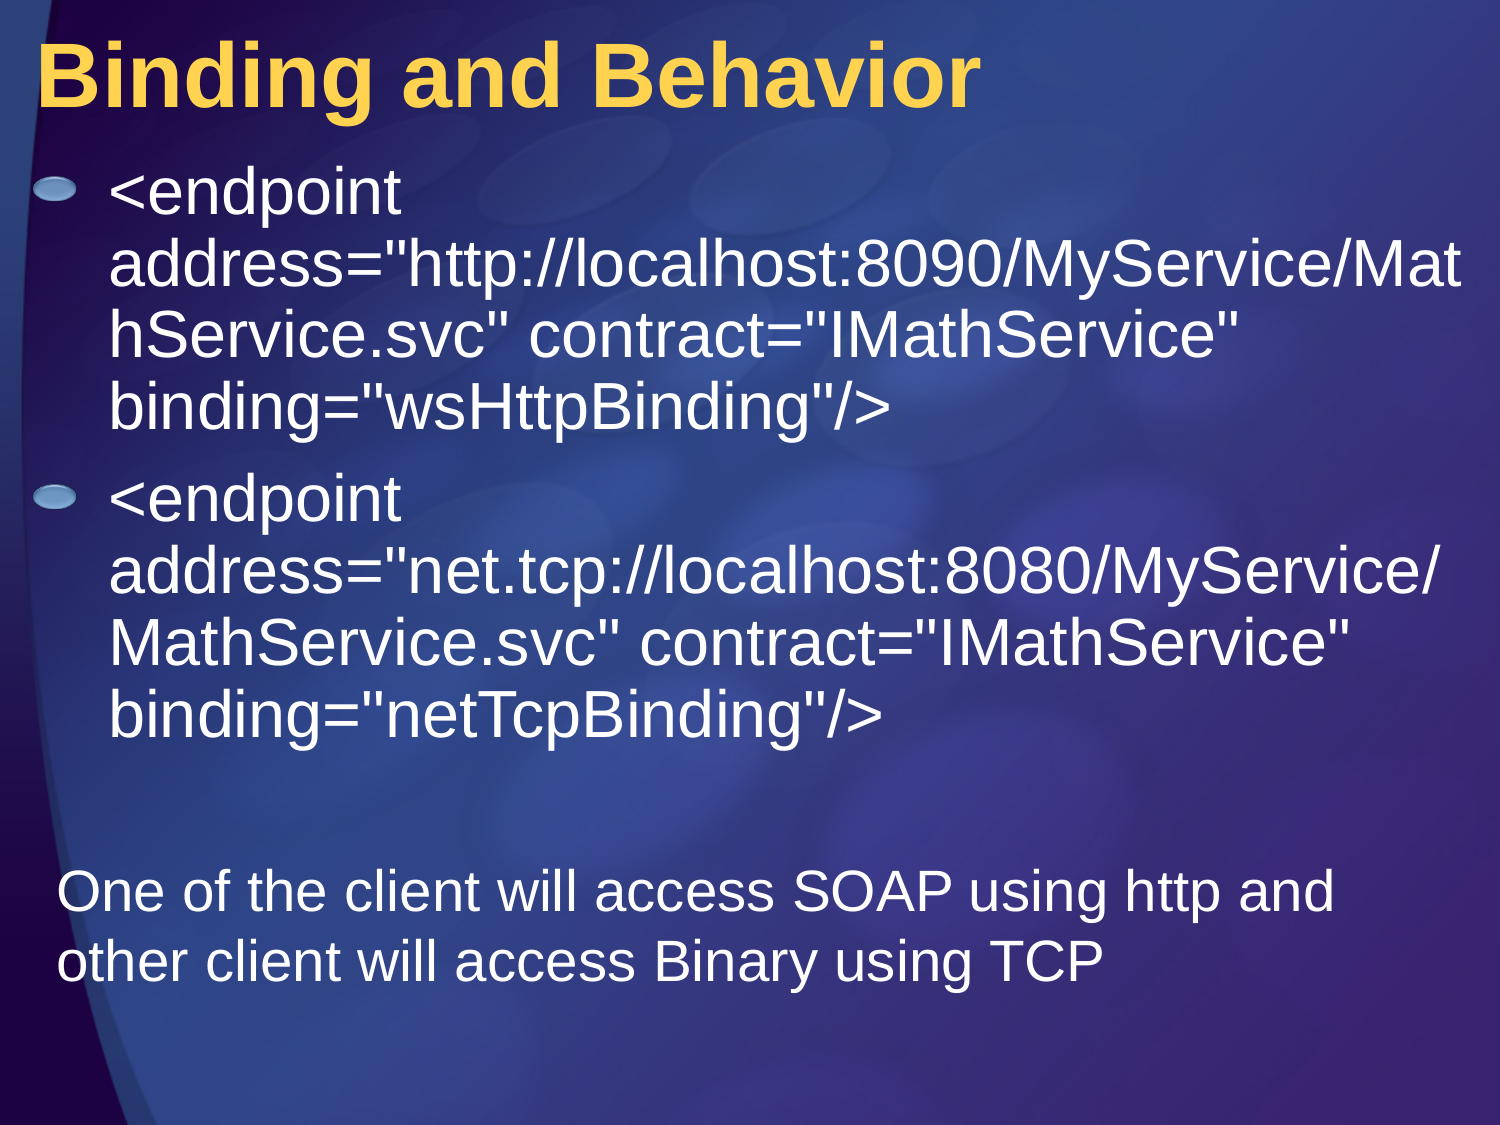

# Binding and Behavior
<endpoint address="http://localhost:8090/MyService/MathService.svc" contract="IMathService" binding="wsHttpBinding"/>
<endpoint address="net.tcp://localhost:8080/MyService/MathService.svc" contract="IMathService" binding="netTcpBinding"/>
One of the client will access SOAP using http and other client will access Binary using TCP